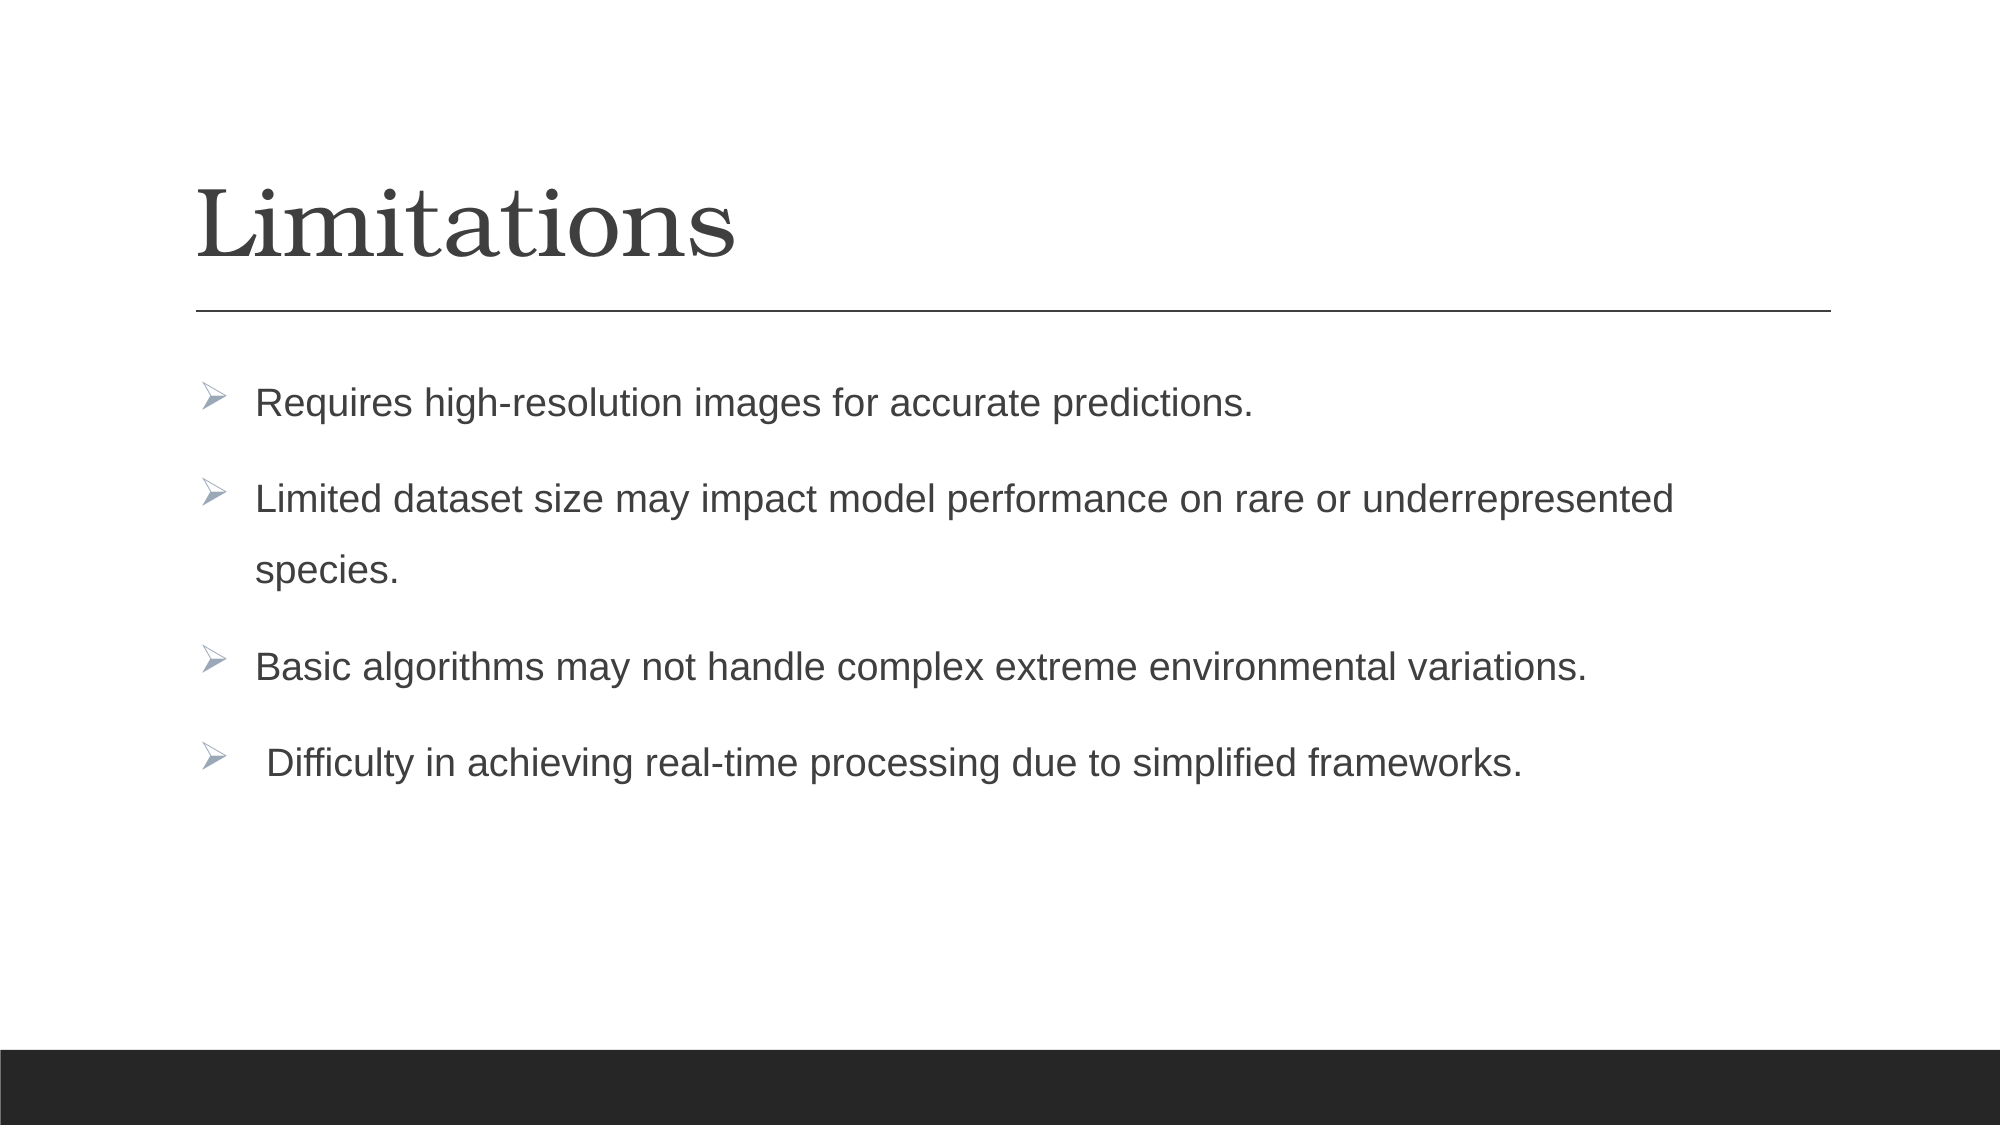

# Limitations
Requires high-resolution images for accurate predictions.
Limited dataset size may impact model performance on rare or underrepresented species.
Basic algorithms may not handle complex extreme environmental variations.
 Difficulty in achieving real-time processing due to simplified frameworks.